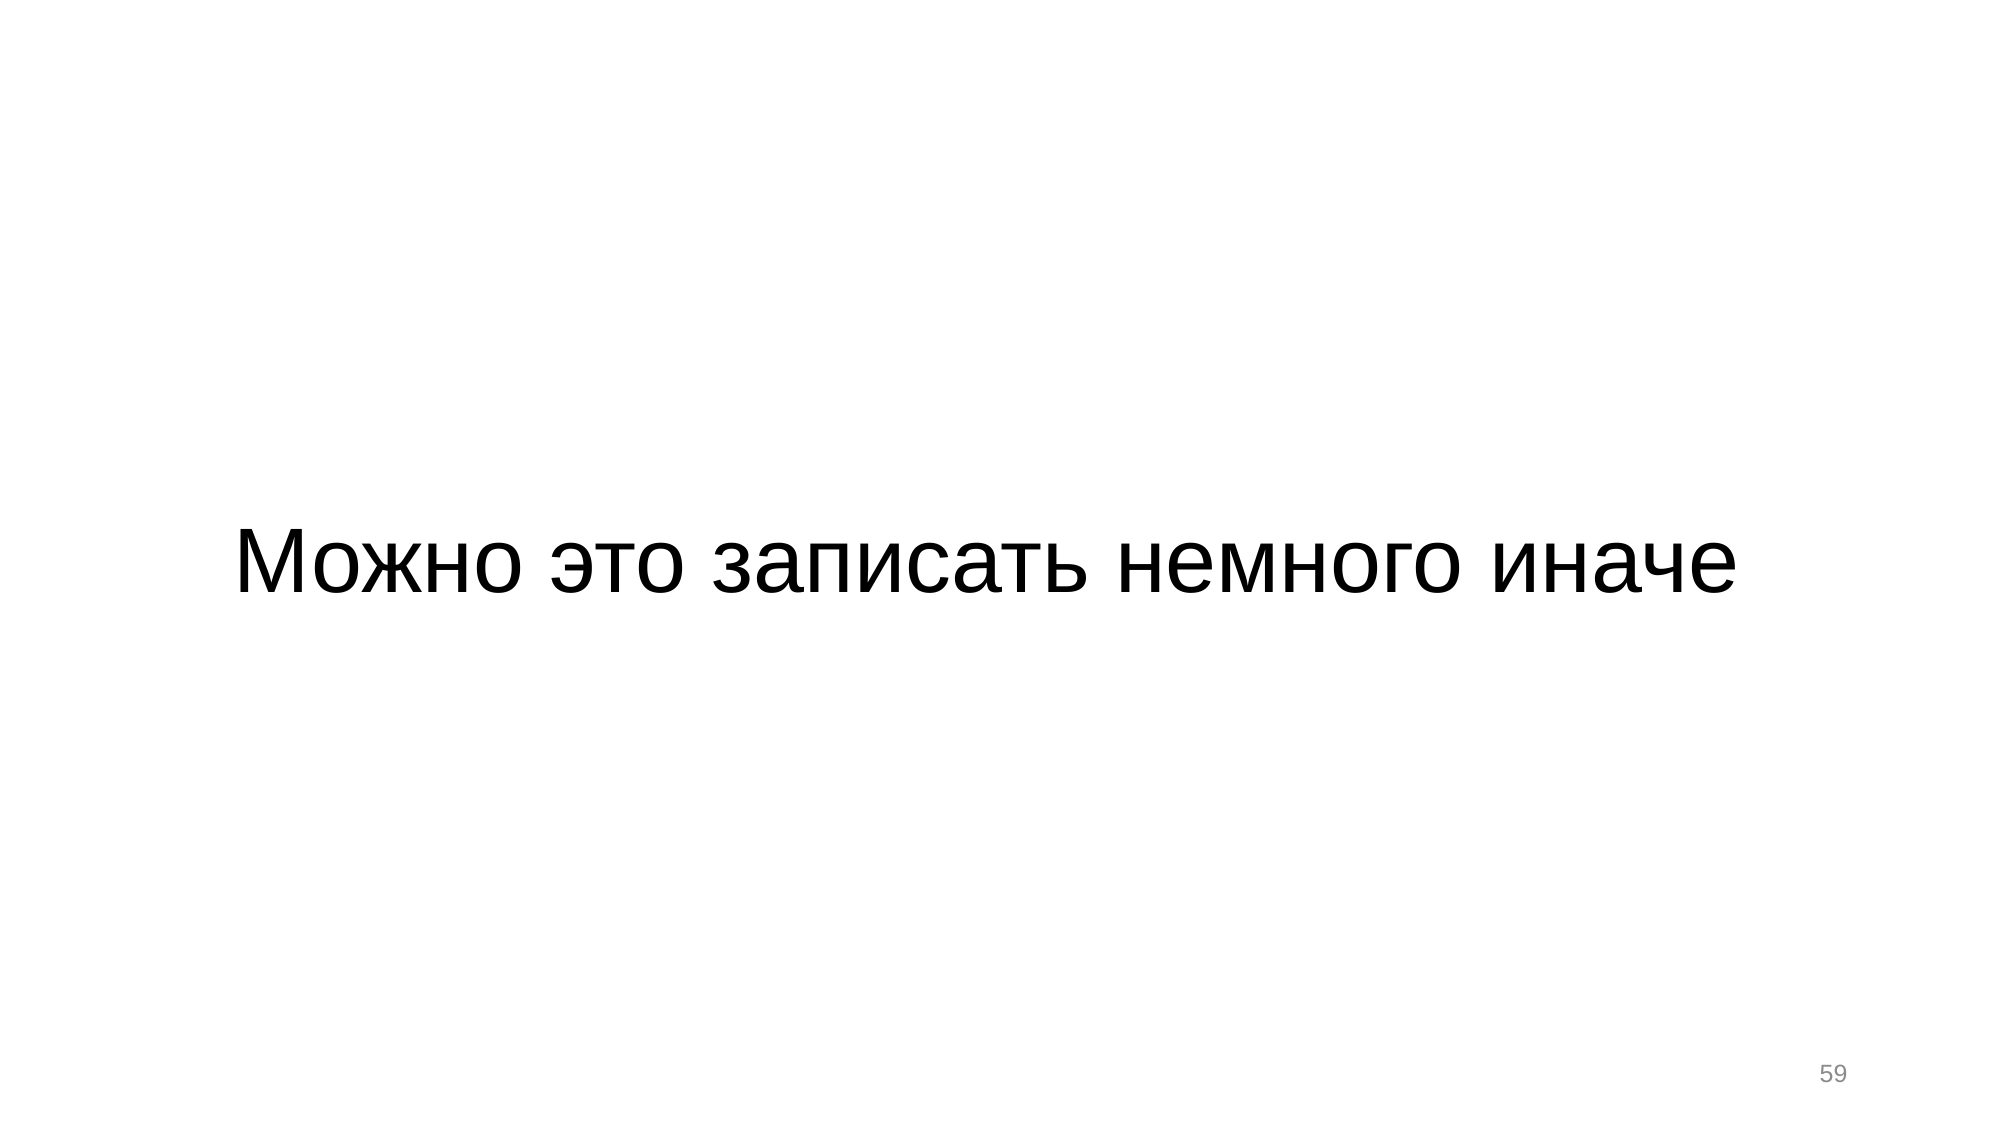

# Можно это записать немного иначе
59